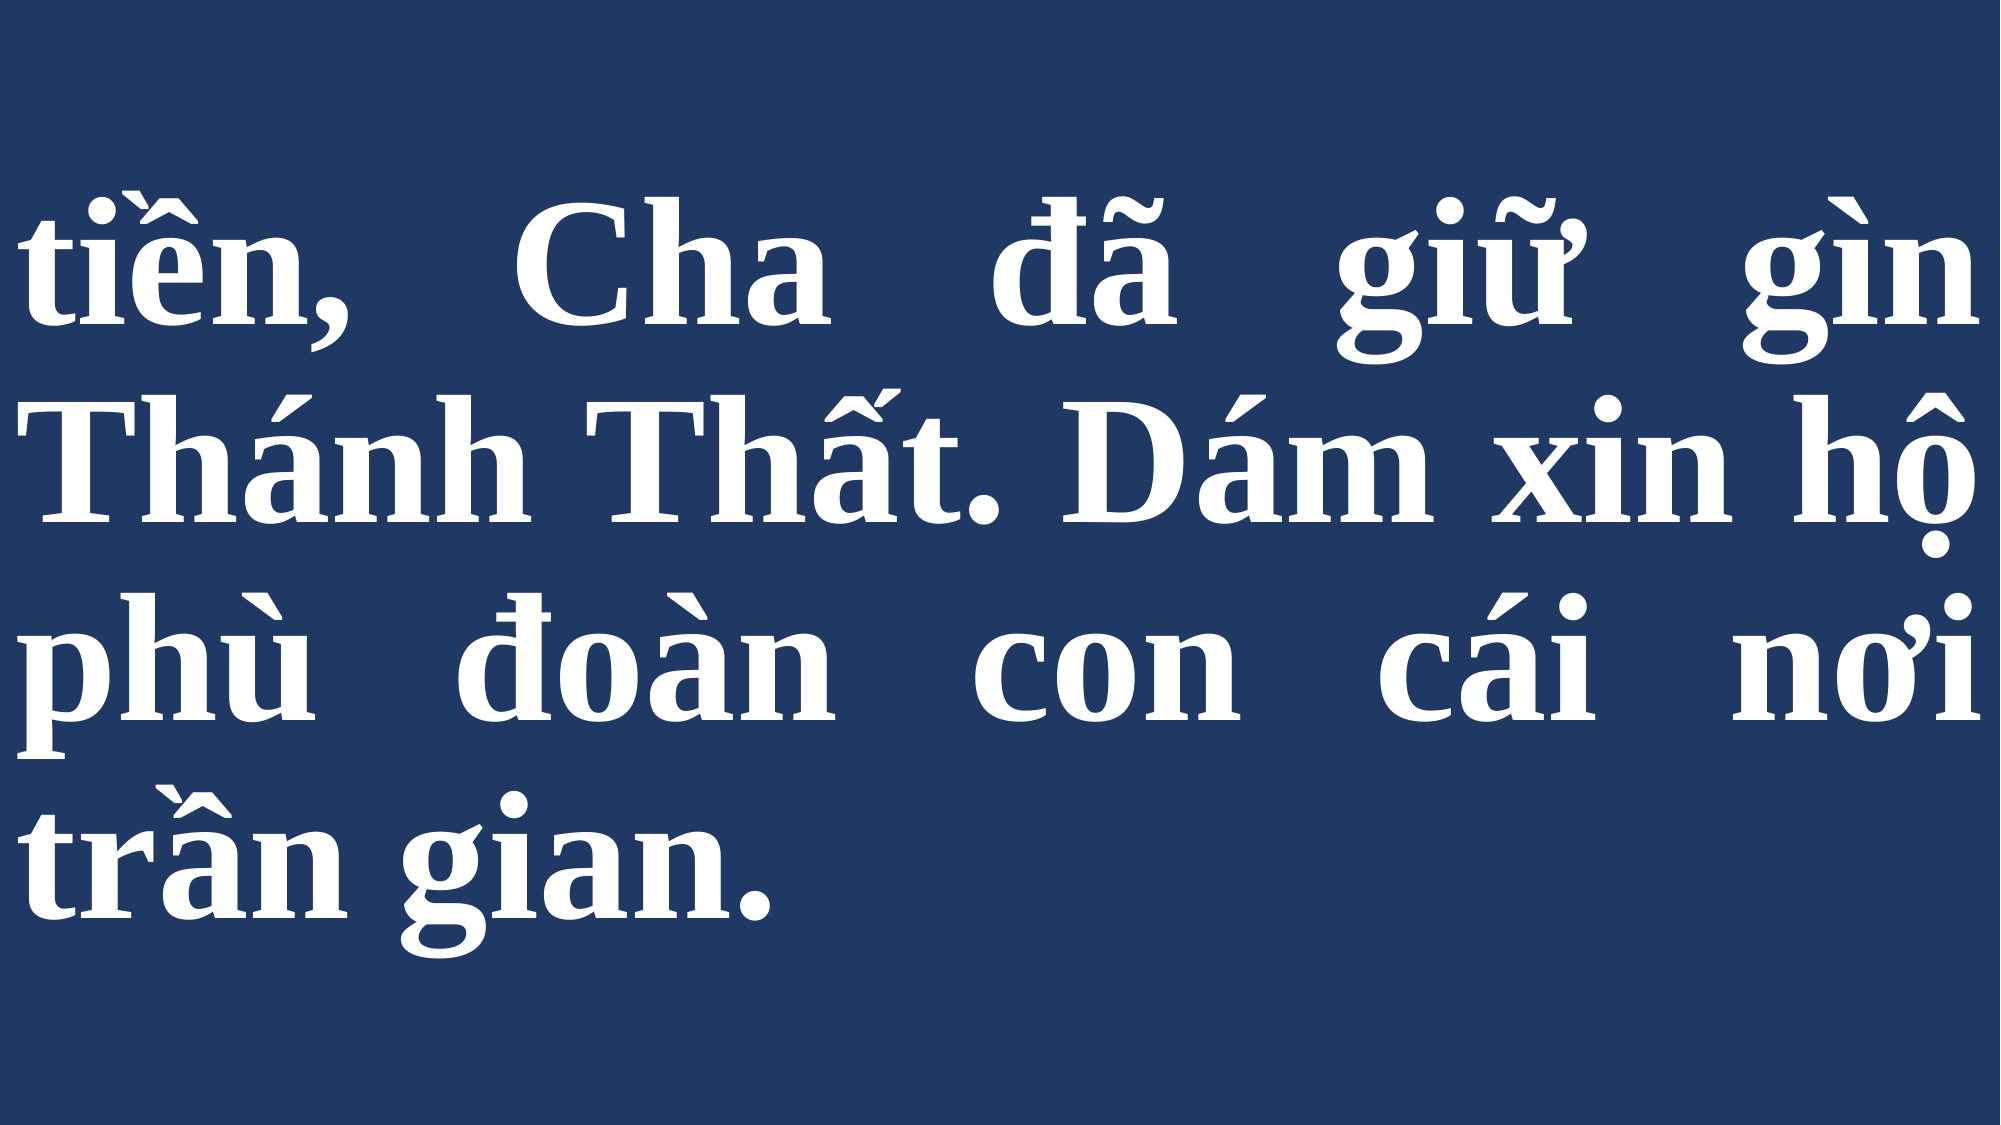

# tiền, Cha đã giữ gìn Thánh Thất. Dám xin hộ phù đoàn con cái nơi trần gian.